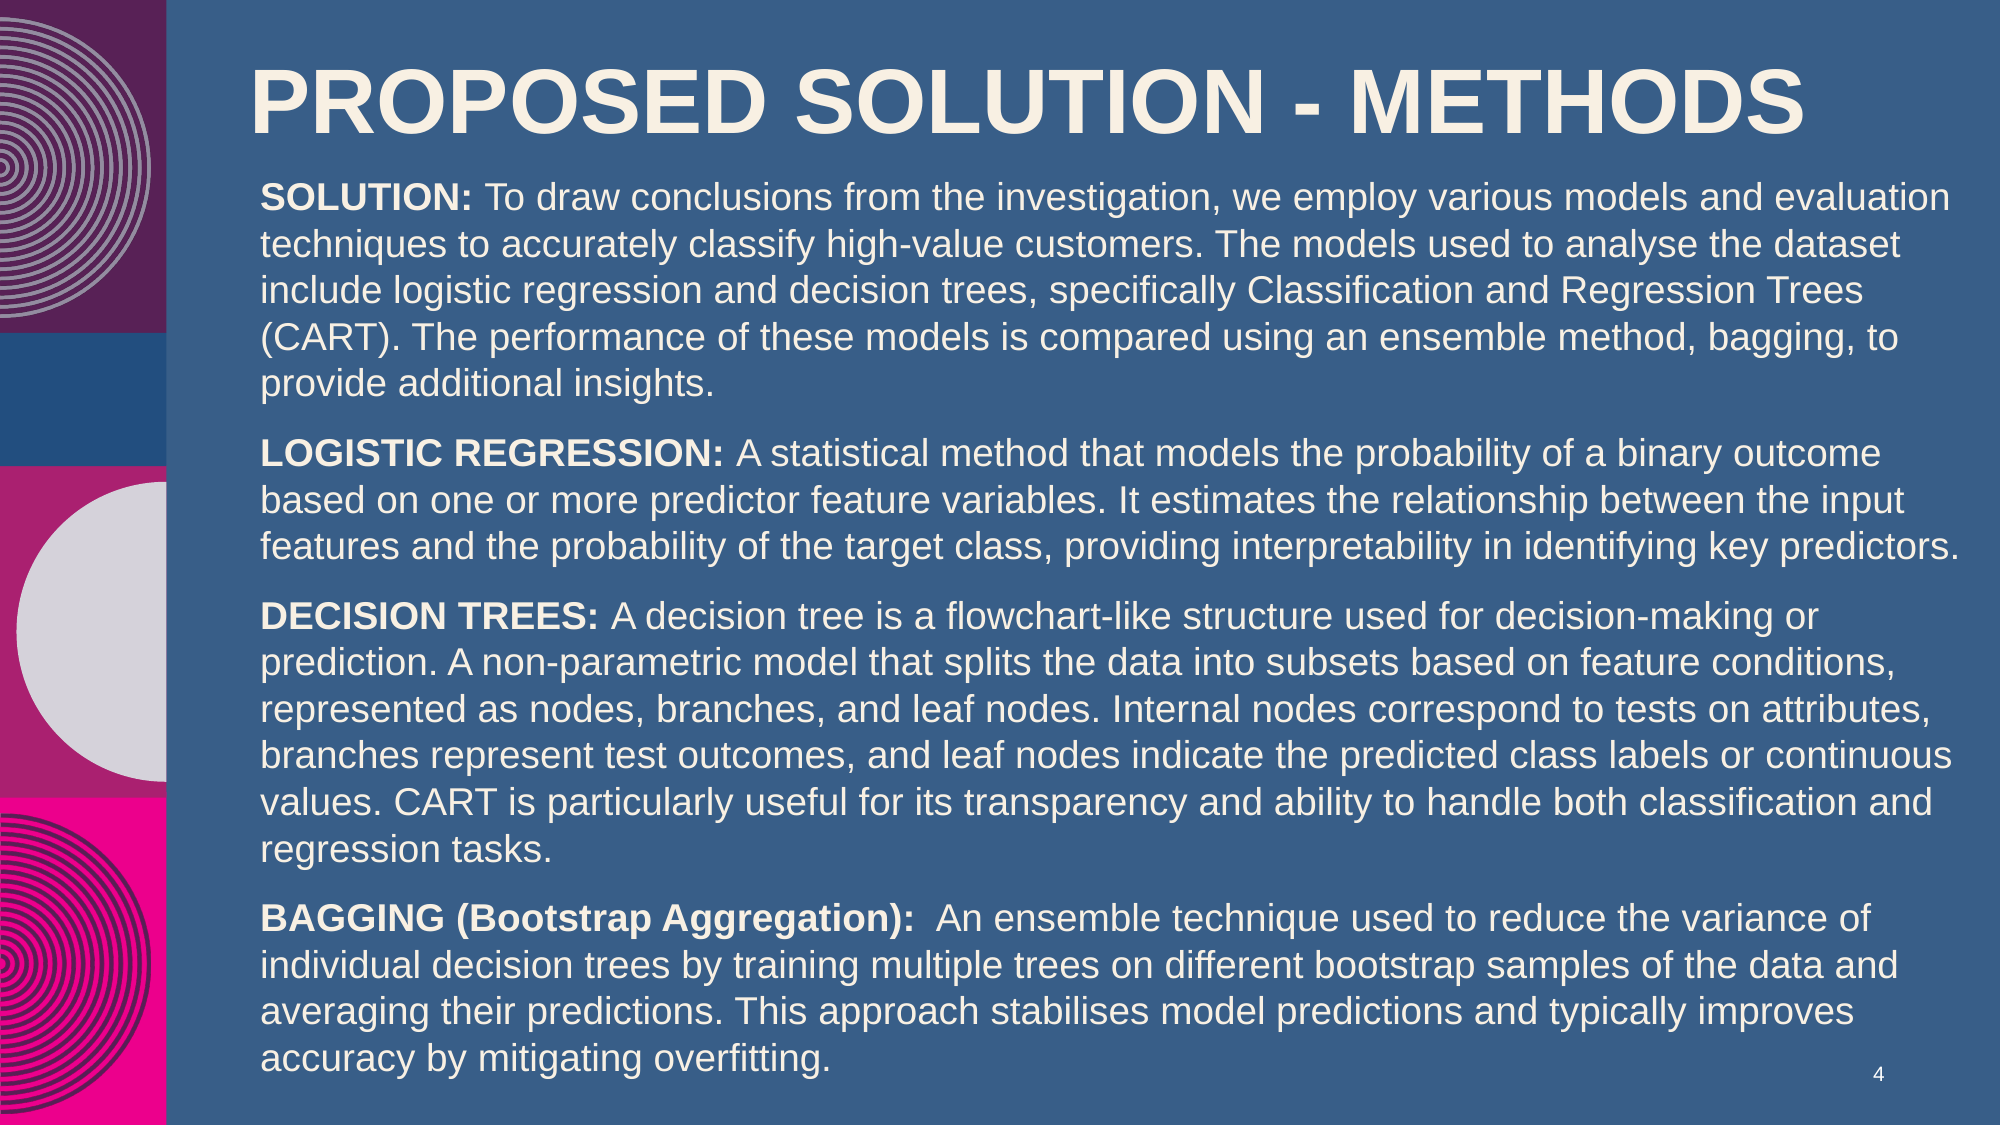

# Proposed Solution - Methods
SOLUTION: To draw conclusions from the investigation, we employ various models and evaluation techniques to accurately classify high-value customers. The models used to analyse the dataset include logistic regression and decision trees, specifically Classification and Regression Trees (CART). The performance of these models is compared using an ensemble method, bagging, to provide additional insights.
LOGISTIC REGRESSION: A statistical method that models the probability of a binary outcome based on one or more predictor feature variables. It estimates the relationship between the input features and the probability of the target class, providing interpretability in identifying key predictors.
DECISION TREES: A decision tree is a flowchart-like structure used for decision-making or prediction. A non-parametric model that splits the data into subsets based on feature conditions, represented as nodes, branches, and leaf nodes. Internal nodes correspond to tests on attributes, branches represent test outcomes, and leaf nodes indicate the predicted class labels or continuous values. CART is particularly useful for its transparency and ability to handle both classification and regression tasks.
BAGGING (Bootstrap Aggregation):  An ensemble technique used to reduce the variance of individual decision trees by training multiple trees on different bootstrap samples of the data and averaging their predictions. This approach stabilises model predictions and typically improves accuracy by mitigating overfitting.
4